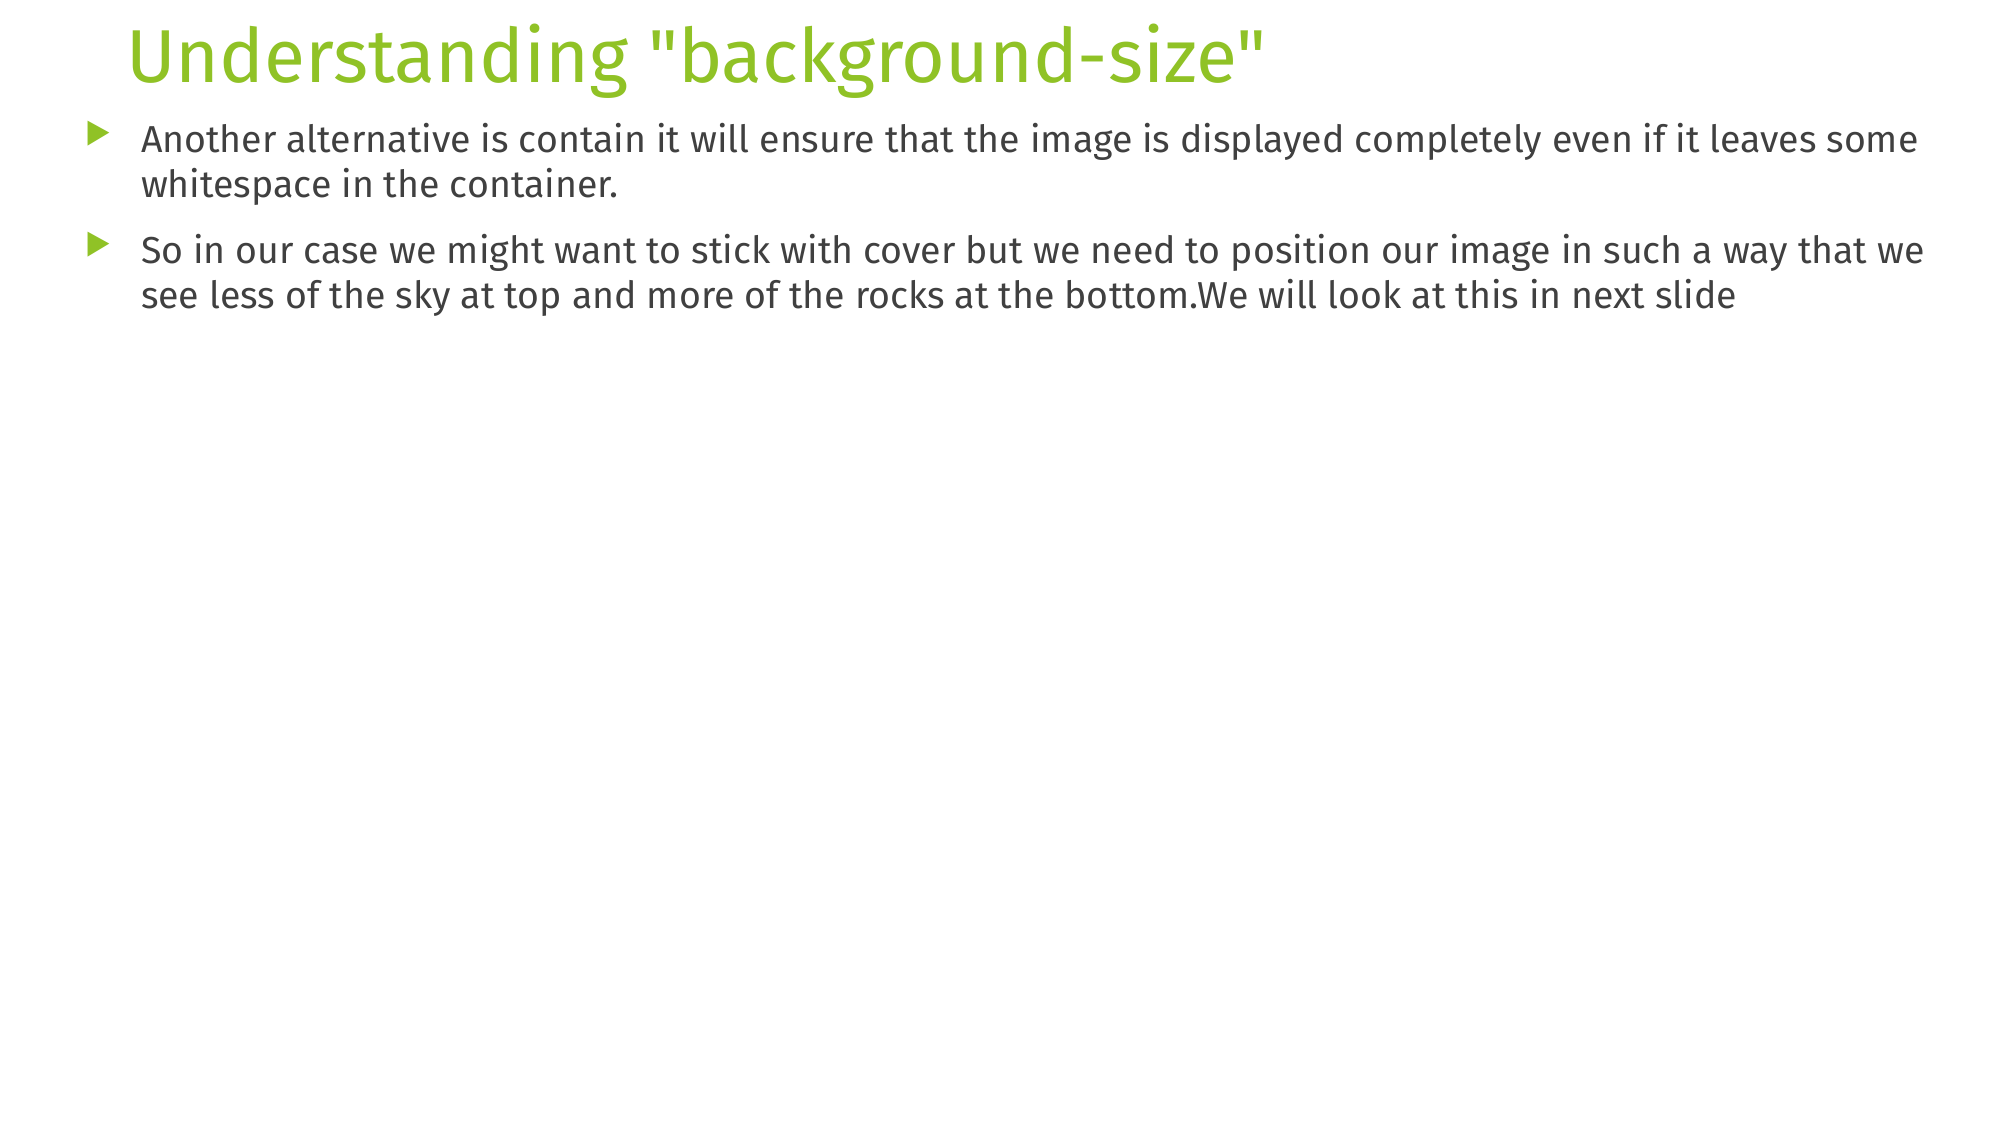

# Understanding "background-size"
Another alternative is contain it will ensure that the image is displayed completely even if it leaves some whitespace in the container.
So in our case we might want to stick with cover but we need to position our image in such a way that we see less of the sky at top and more of the rocks at the bottom.We will look at this in next slide